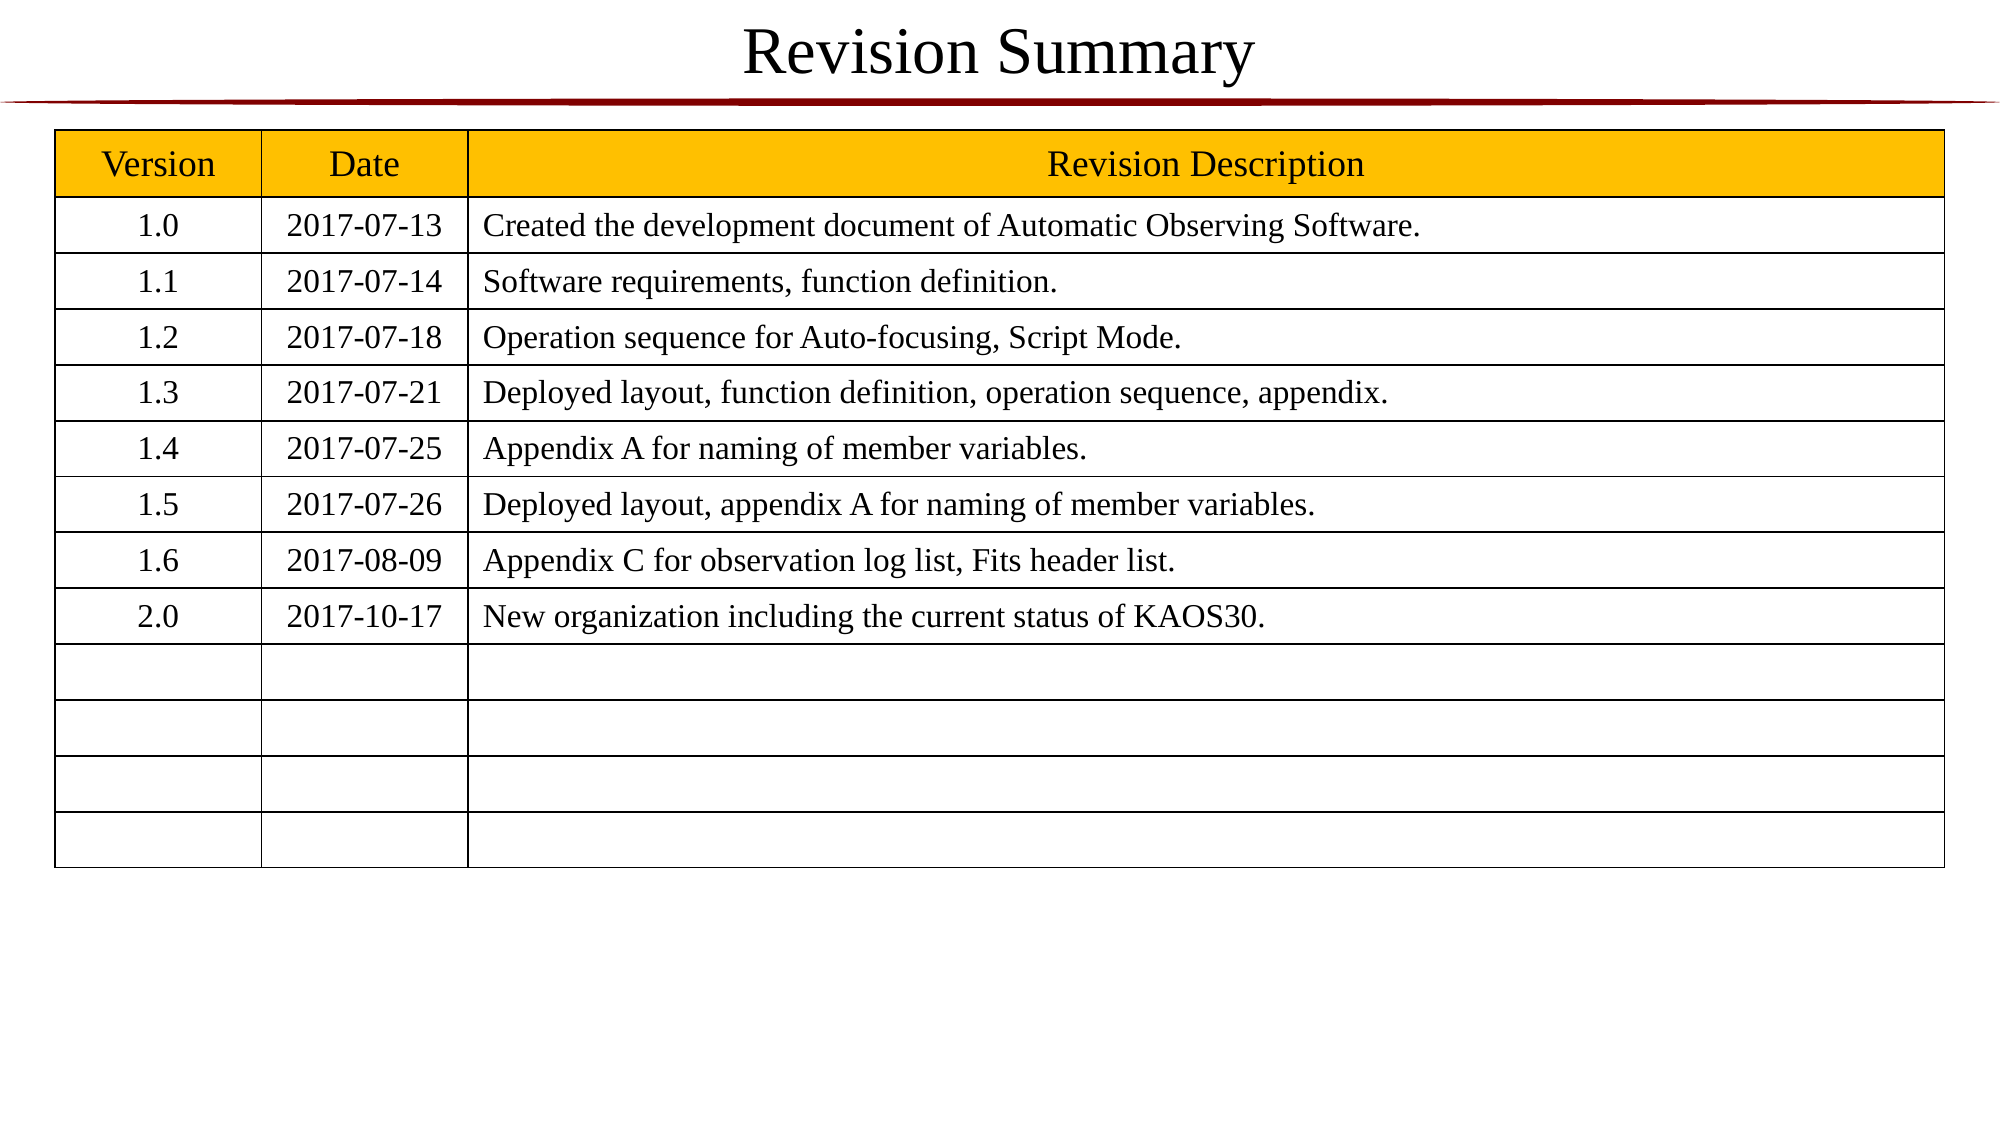

Revision Summary

| Version | Date | Revision Description |
| --- | --- | --- |
| 1.0 | 2017-07-13 | Created the development document of Automatic Observing Software. |
| 1.1 | 2017-07-14 | Software requirements, function definition. |
| 1.2 | 2017-07-18 | Operation sequence for Auto-focusing, Script Mode. |
| 1.3 | 2017-07-21 | Deployed layout, function definition, operation sequence, appendix. |
| 1.4 | 2017-07-25 | Appendix A for naming of member variables. |
| 1.5 | 2017-07-26 | Deployed layout, appendix A for naming of member variables. |
| 1.6 | 2017-08-09 | Appendix C for observation log list, Fits header list. |
| 2.0 | 2017-10-17 | New organization including the current status of KAOS30. |
|  |  |  |
|  |  |  |
|  |  |  |
|  |  |  |